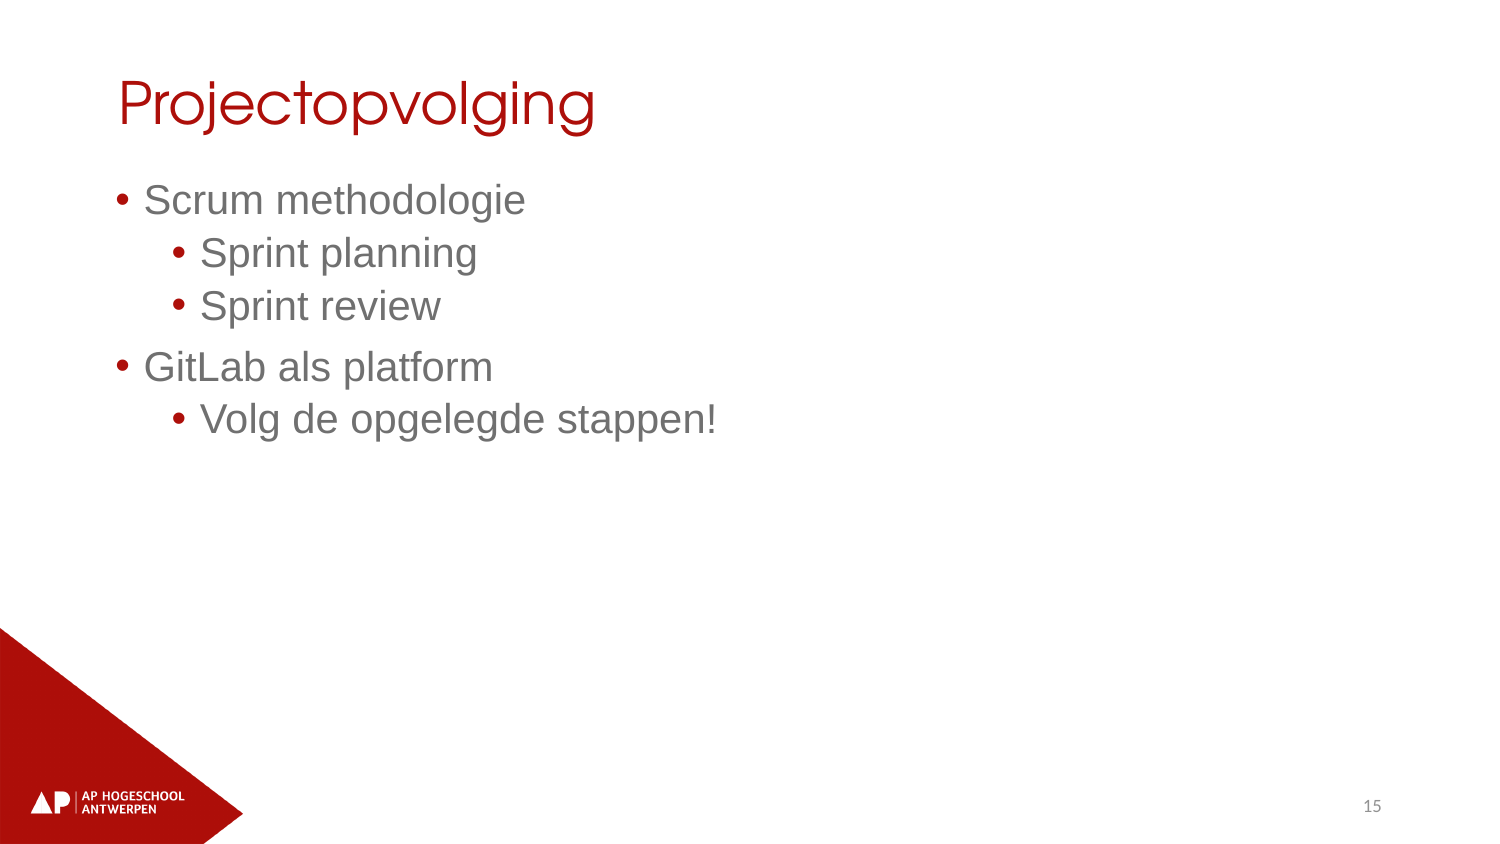

# Projectopvolging
Scrum methodologie
Sprint planning
Sprint review
GitLab als platform
Volg de opgelegde stappen!

15